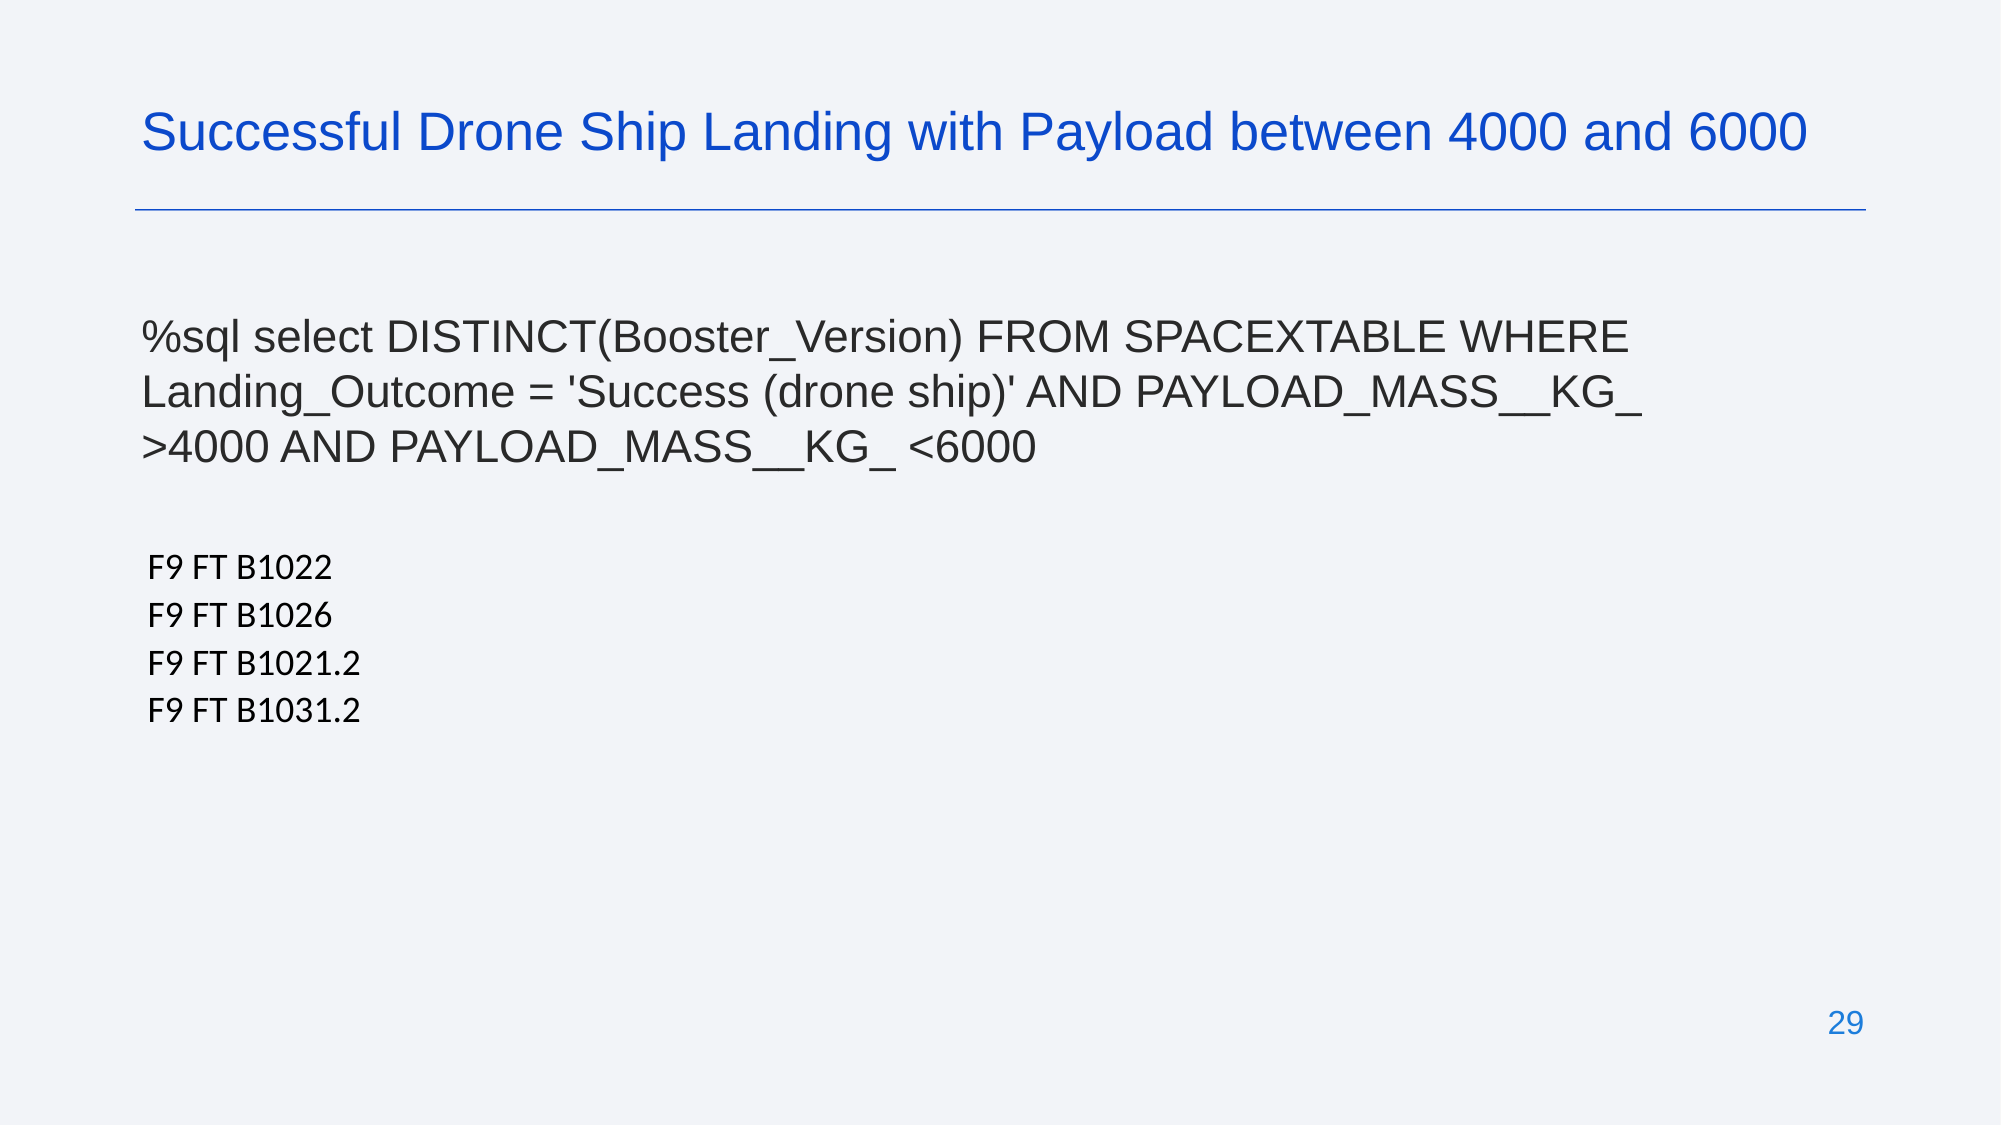

Successful Drone Ship Landing with Payload between 4000 and 6000
%sql select DISTINCT(Booster_Version) FROM SPACEXTABLE WHERE Landing_Outcome = 'Success (drone ship)' AND PAYLOAD_MASS__KG_ >4000 AND PAYLOAD_MASS__KG_ <6000

| F9 FT B1022 |
| --- |
| F9 FT B1026 |
| F9 FT B1021.2 |
| F9 FT B1031.2 |
29